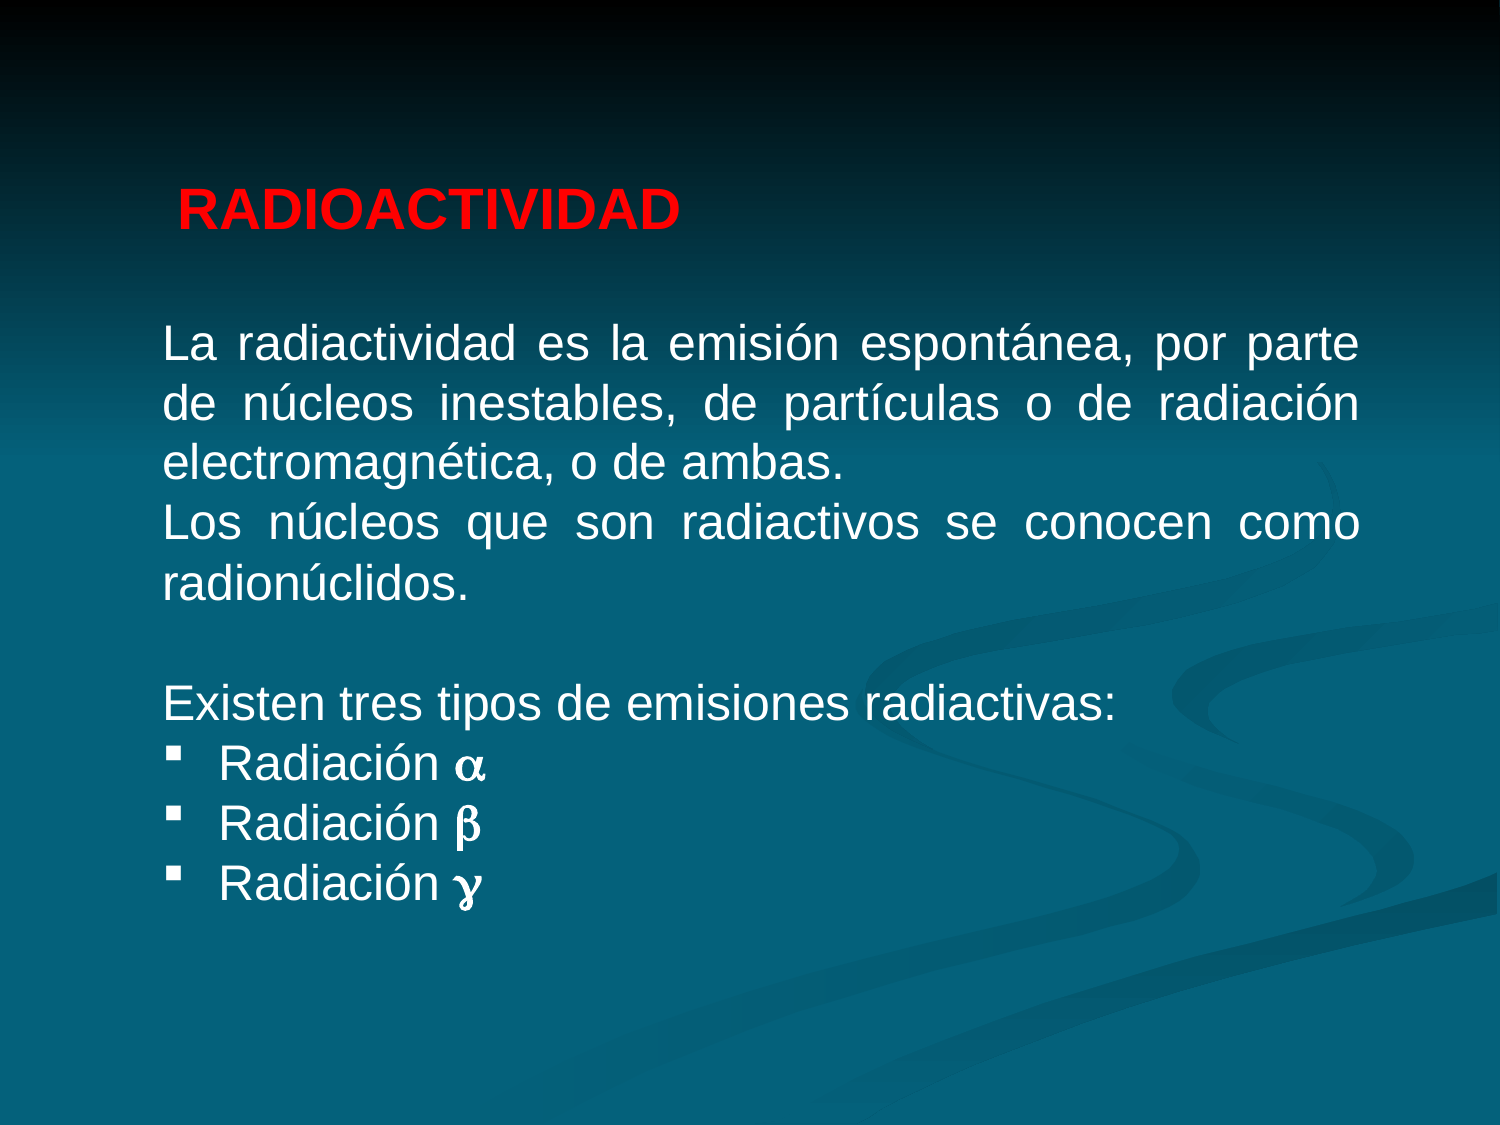

RADIOACTIVIDAD
La radiactividad es la emisión espontánea, por parte de núcleos inestables, de partículas o de radiación electromagnética, o de ambas.
Los núcleos que son radiactivos se conocen como radionúclidos.

Existen tres tipos de emisiones radiactivas:
Radiación α
Radiación β
Radiación γ